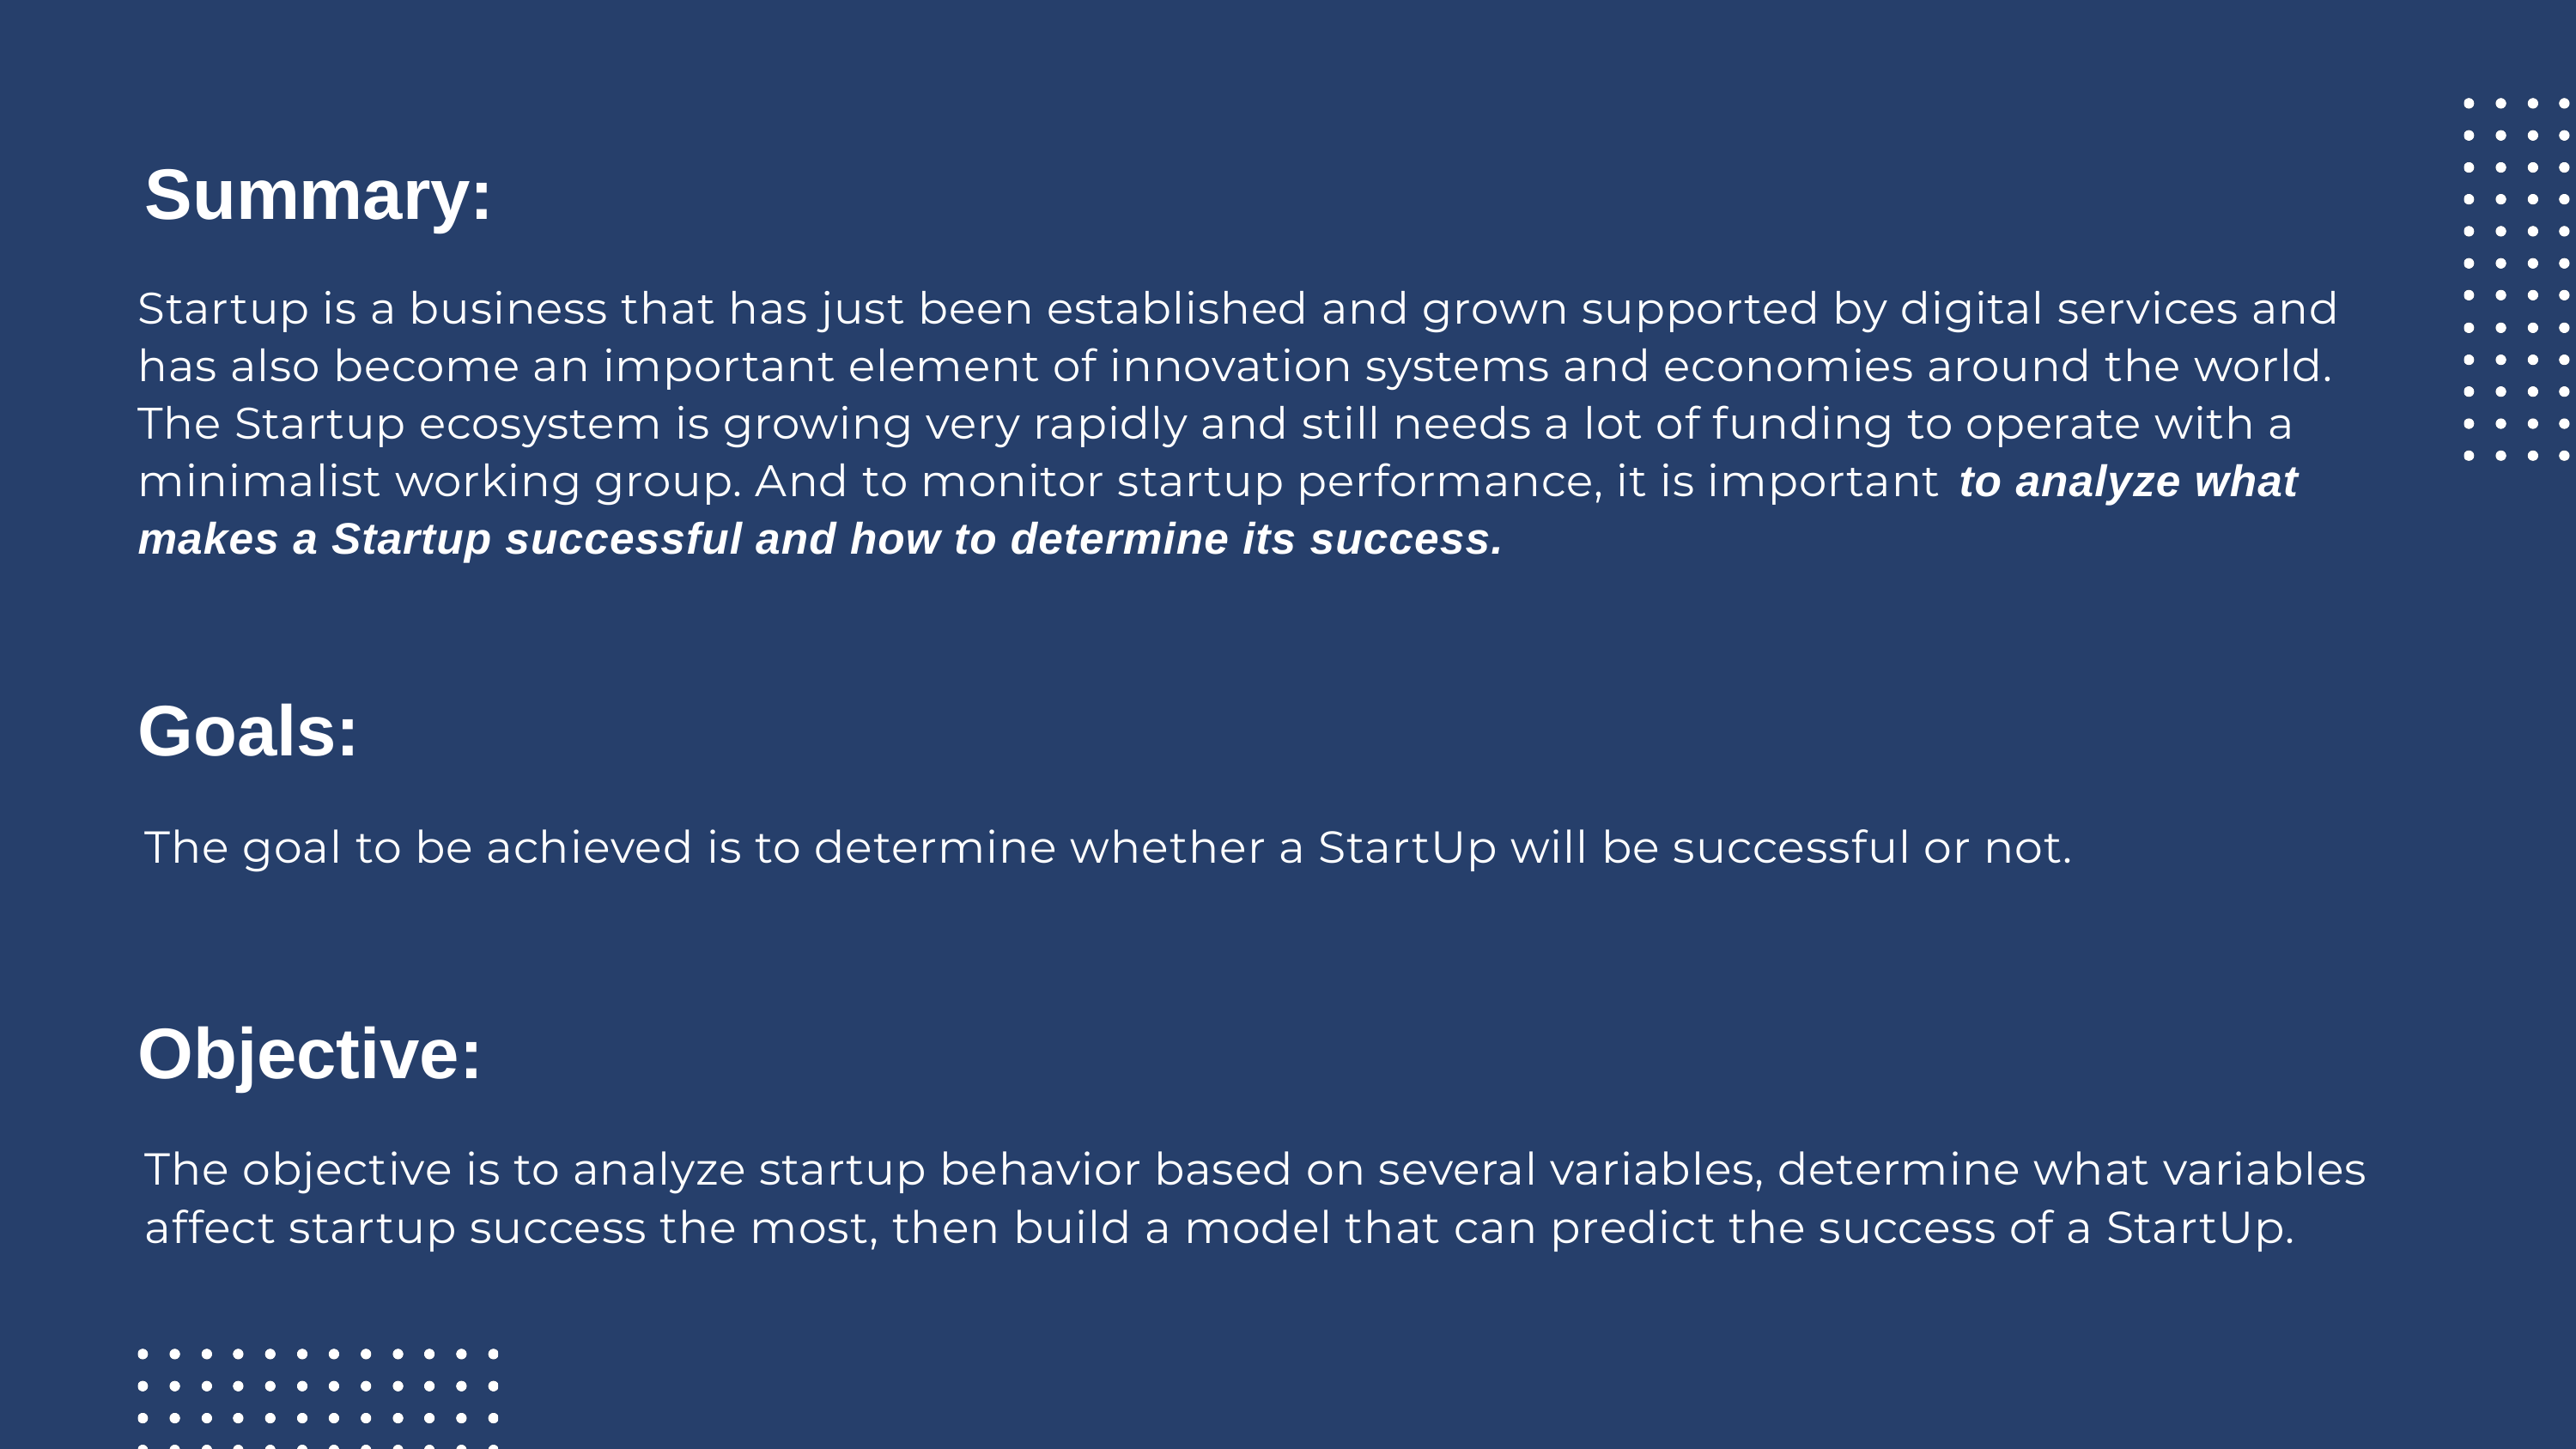

Summary:
Startup is a business that has just been established and grown supported by digital services and has also become an important element of innovation systems and economies around the world. The Startup ecosystem is growing very rapidly and still needs a lot of funding to operate with a minimalist working group. And to monitor startup performance, it is important to analyze what makes a Startup successful and how to determine its success.
Goals:
The goal to be achieved is to determine whether a StartUp will be successful or not.
Objective:
The objective is to analyze startup behavior based on several variables, determine what variables affect startup success the most, then build a model that can predict the success of a StartUp.